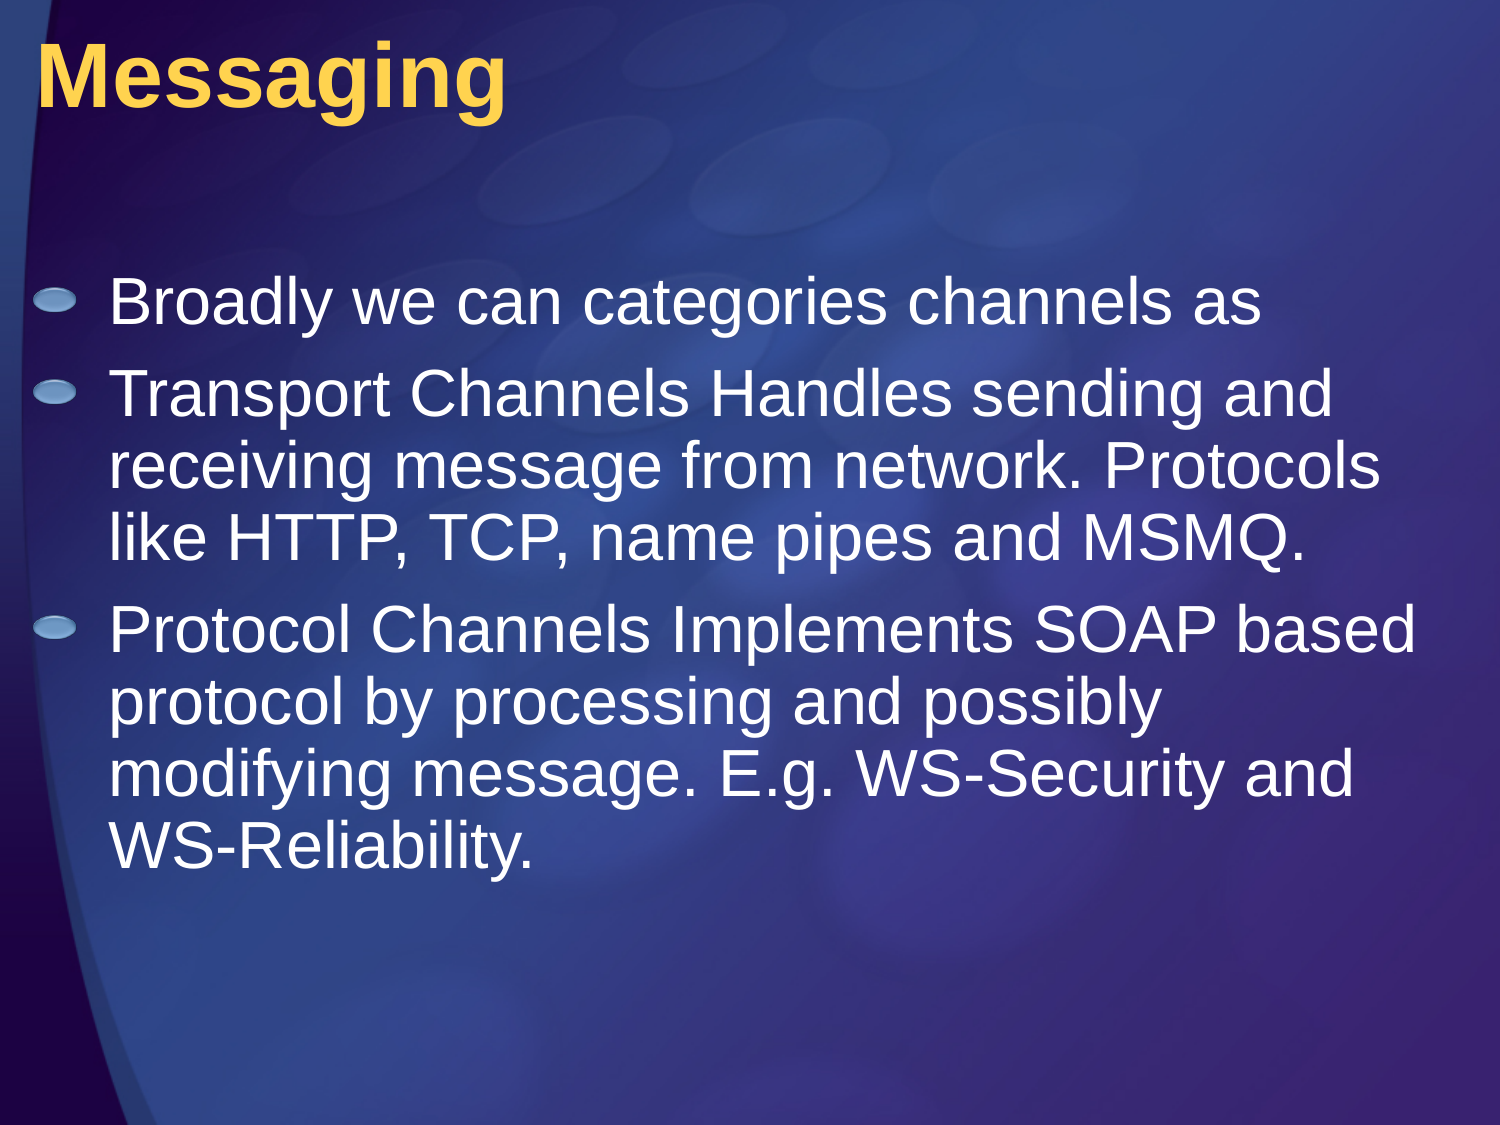

# Messaging
Broadly we can categories channels as
Transport Channels Handles sending and receiving message from network. Protocols like HTTP, TCP, name pipes and MSMQ.
Protocol Channels Implements SOAP based protocol by processing and possibly modifying message. E.g. WS-Security and WS-Reliability.